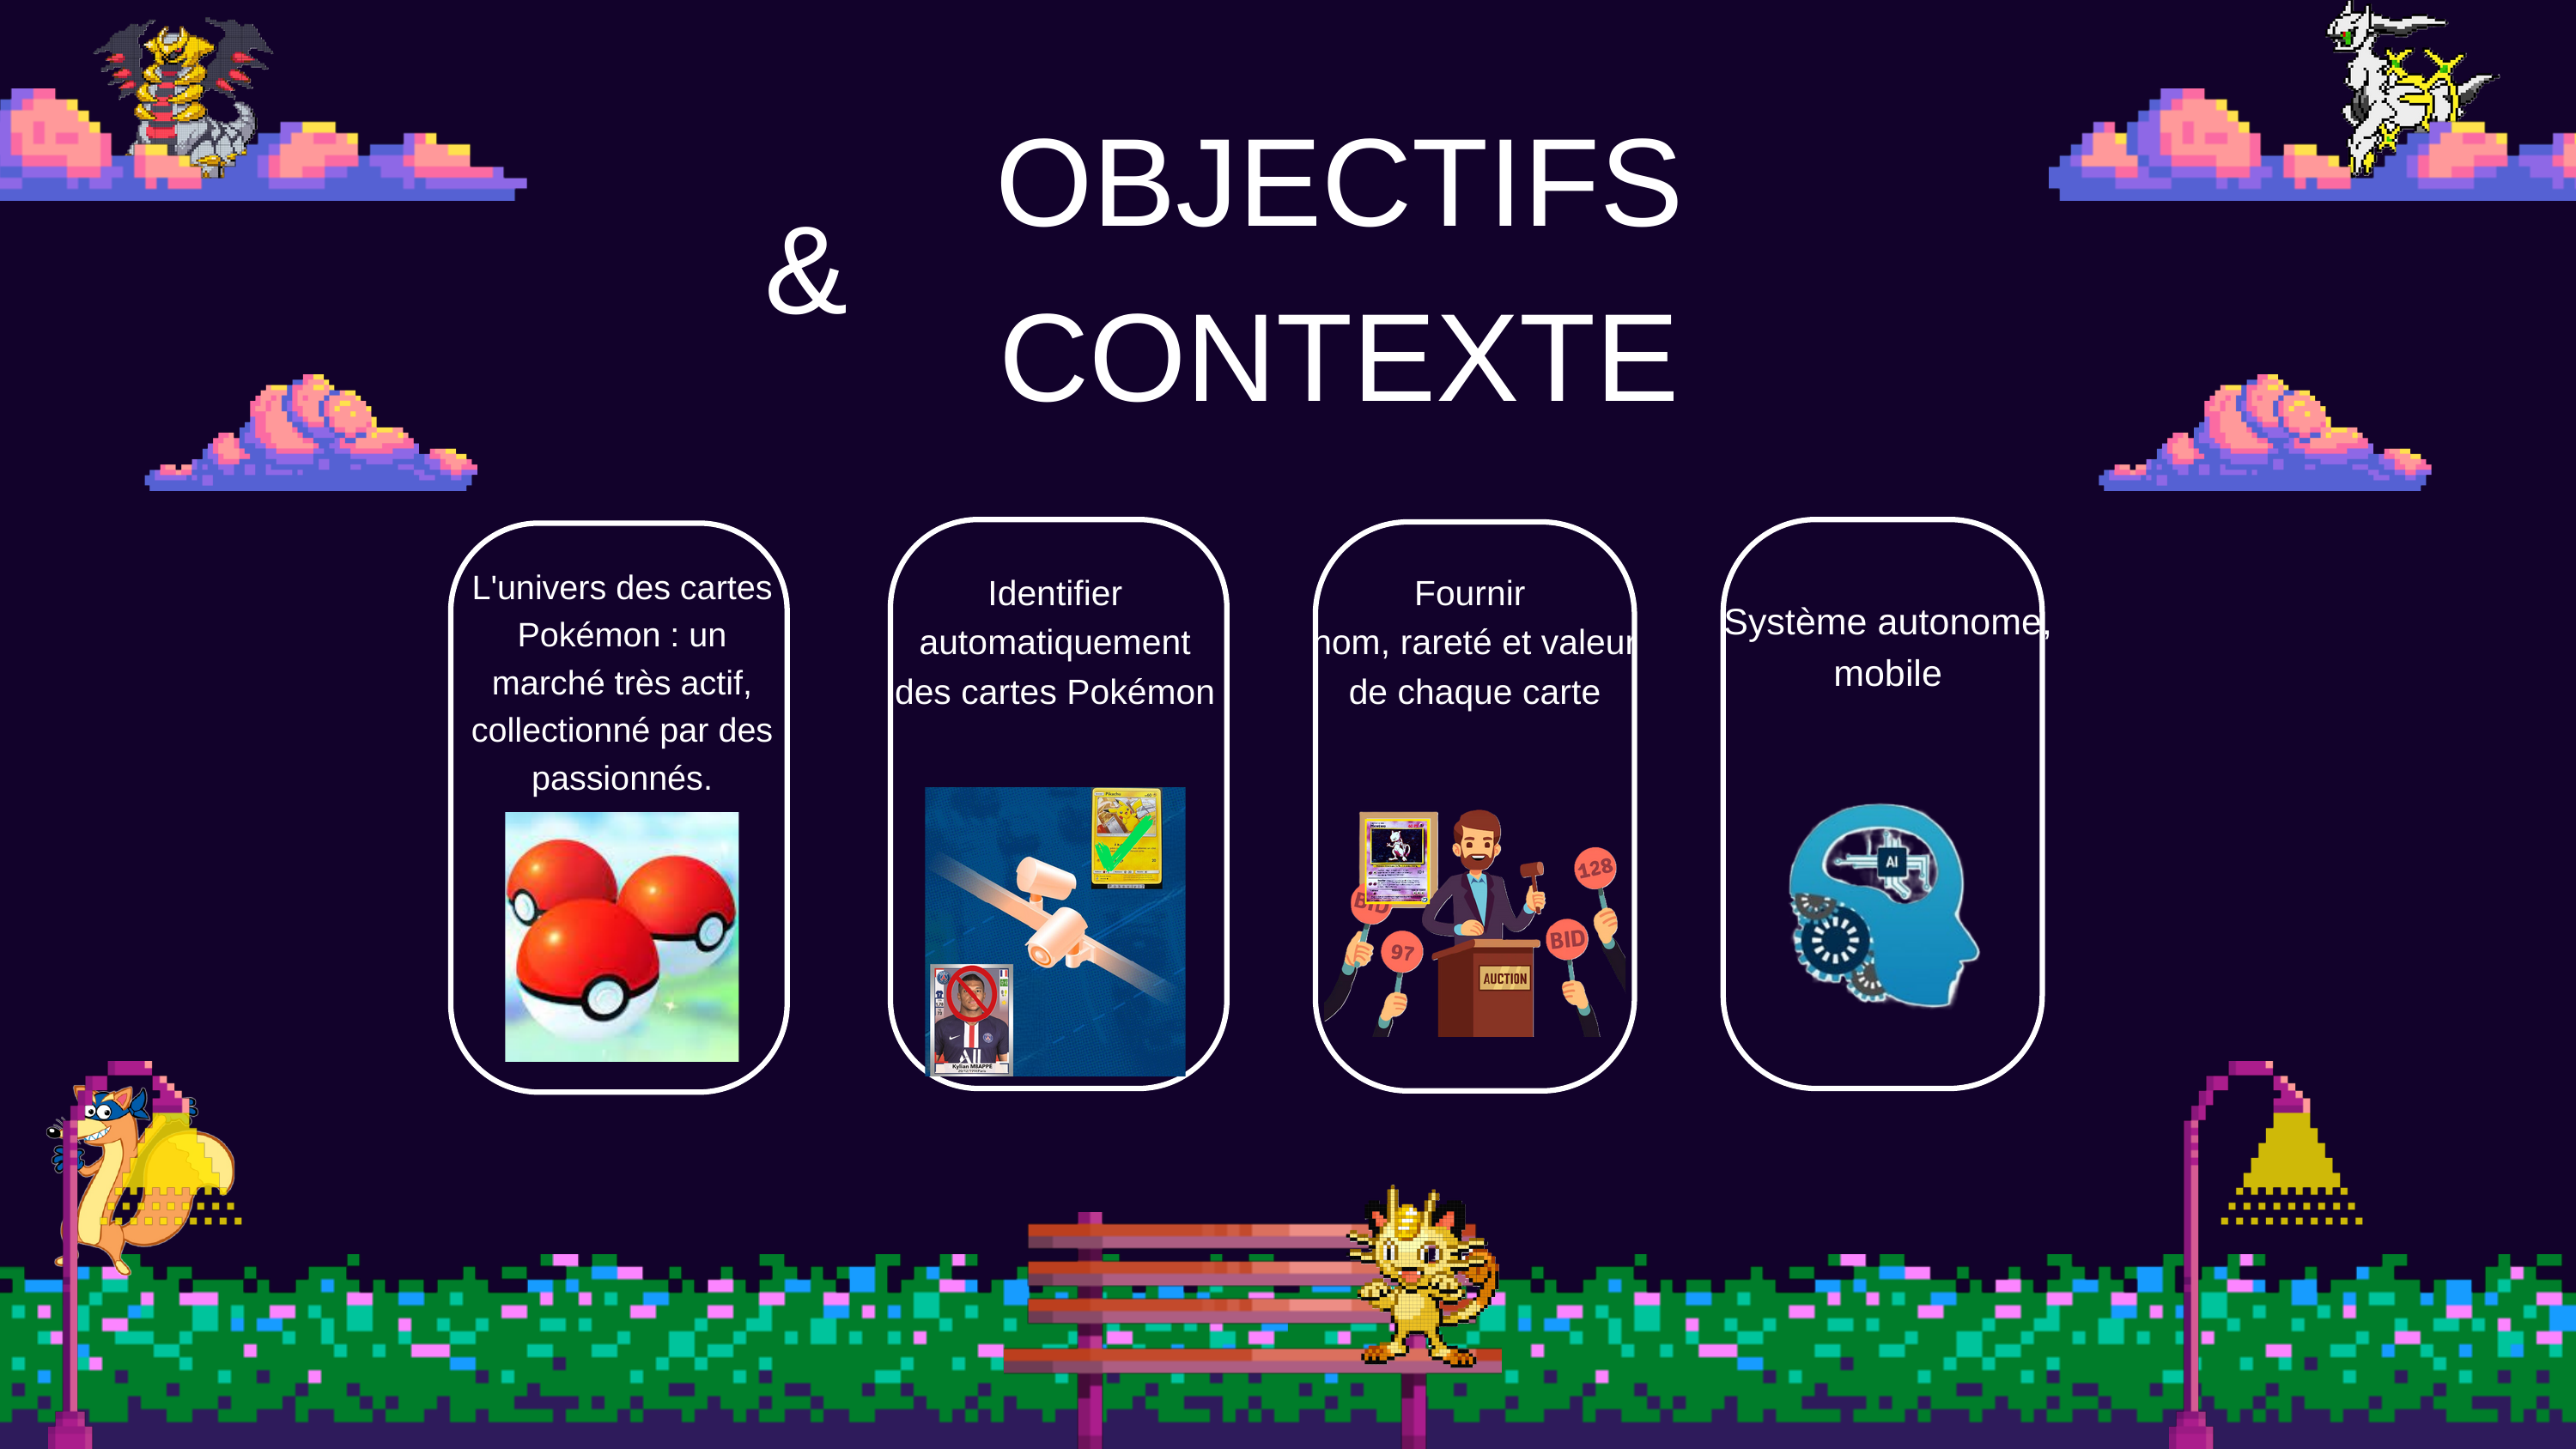

OBJECTIFS
CONTEXTE

&

L'univers des cartes Pokémon : un marché très actif, collectionné par des passionnés.
Identifier automatiquement des cartes Pokémon
Fournir
nom, rareté et valeur de chaque carte
Système autonome,
mobile